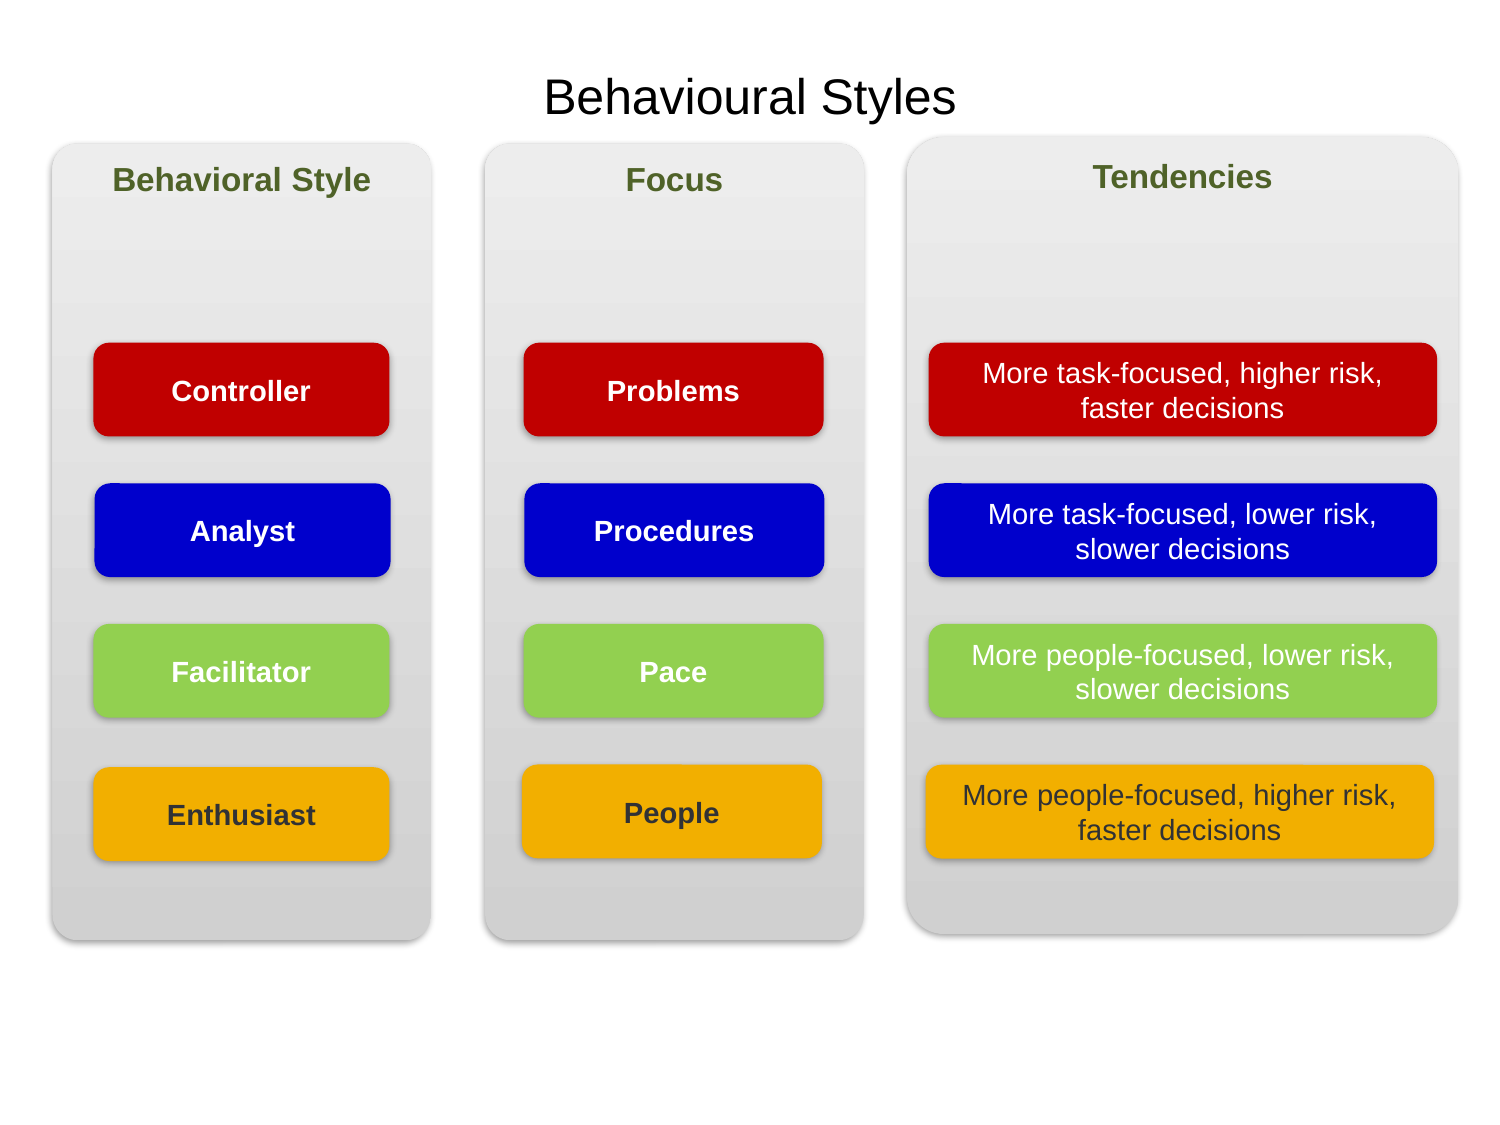

# Behavioural Styles

Tendencies
Behavioral Style
Focus
Controller
Problems
More task-focused, higher risk, faster decisions
Analyst
Procedures
More task-focused, lower risk, slower decisions
Facilitator
Pace
More people-focused, lower risk, slower decisions
People
More people-focused, higher risk, faster decisions
Enthusiast